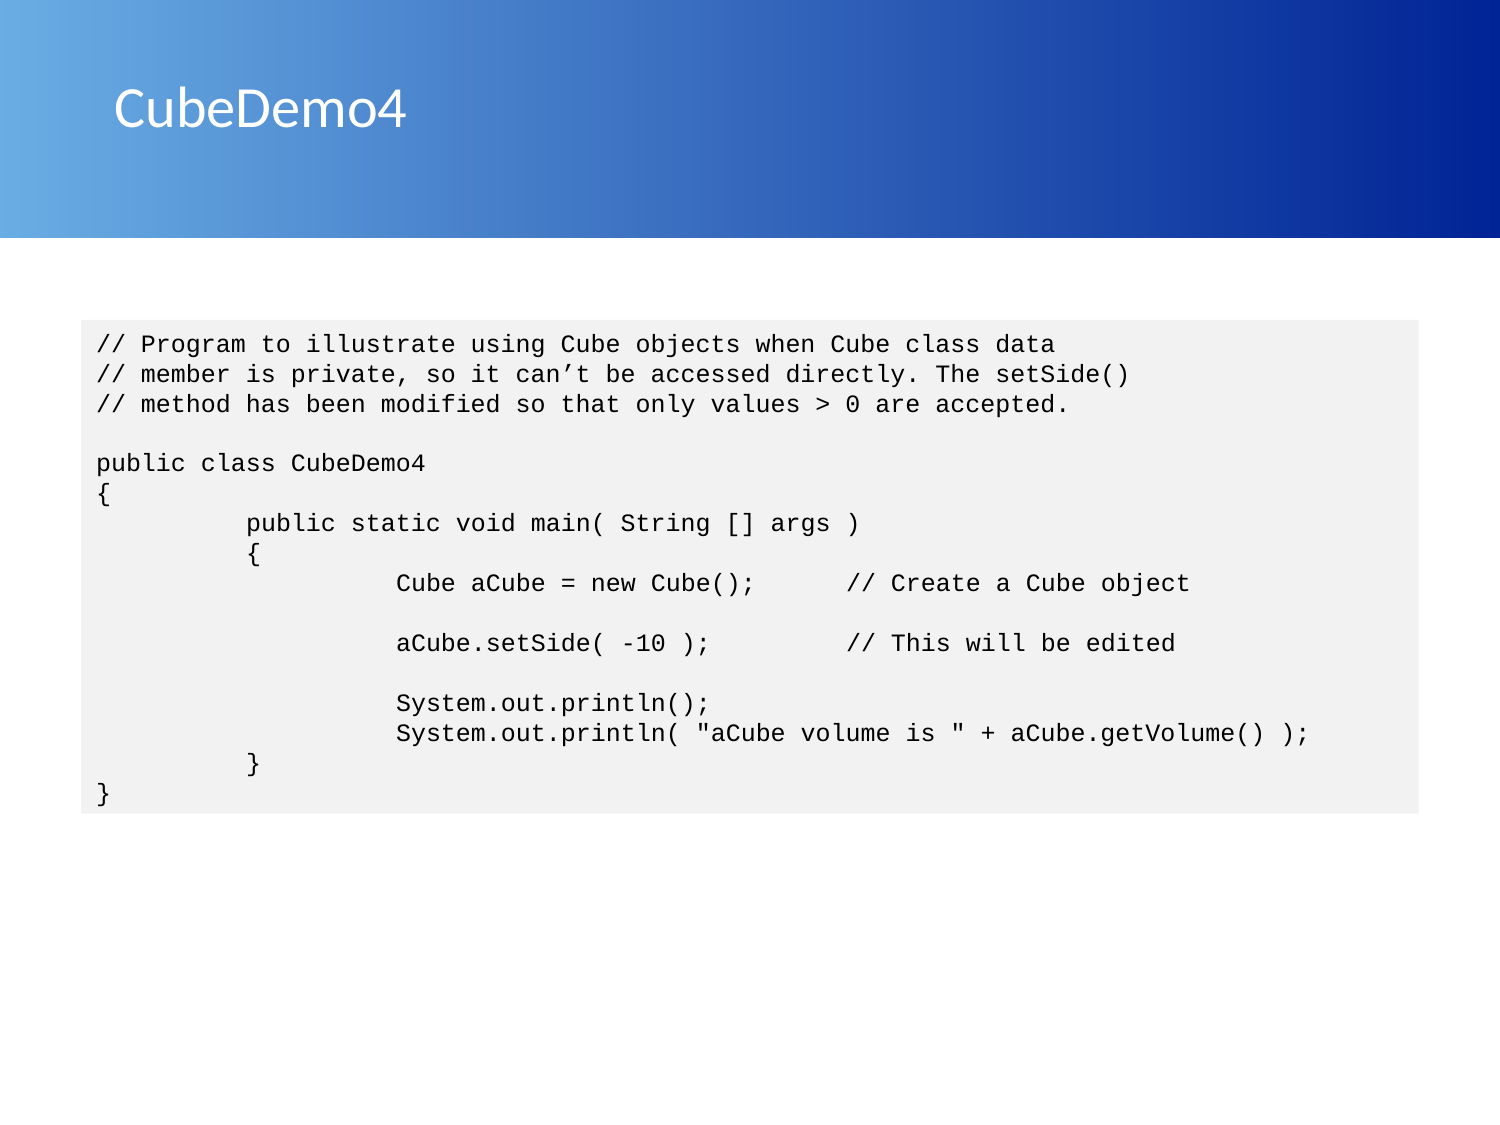

# CubeDemo4

// Program to illustrate using Cube objects when Cube class data
// member is private, so it can’t be accessed directly. The setSide()
// method has been modified so that only values > 0 are accepted.

public class CubeDemo4
{
	public static void main( String [] args )
	{
		Cube aCube = new Cube();	// Create a Cube object

		aCube.setSide( -10 );	// This will be edited

		System.out.println();
		System.out.println( "aCube volume is " + aCube.getVolume() );
	}
}